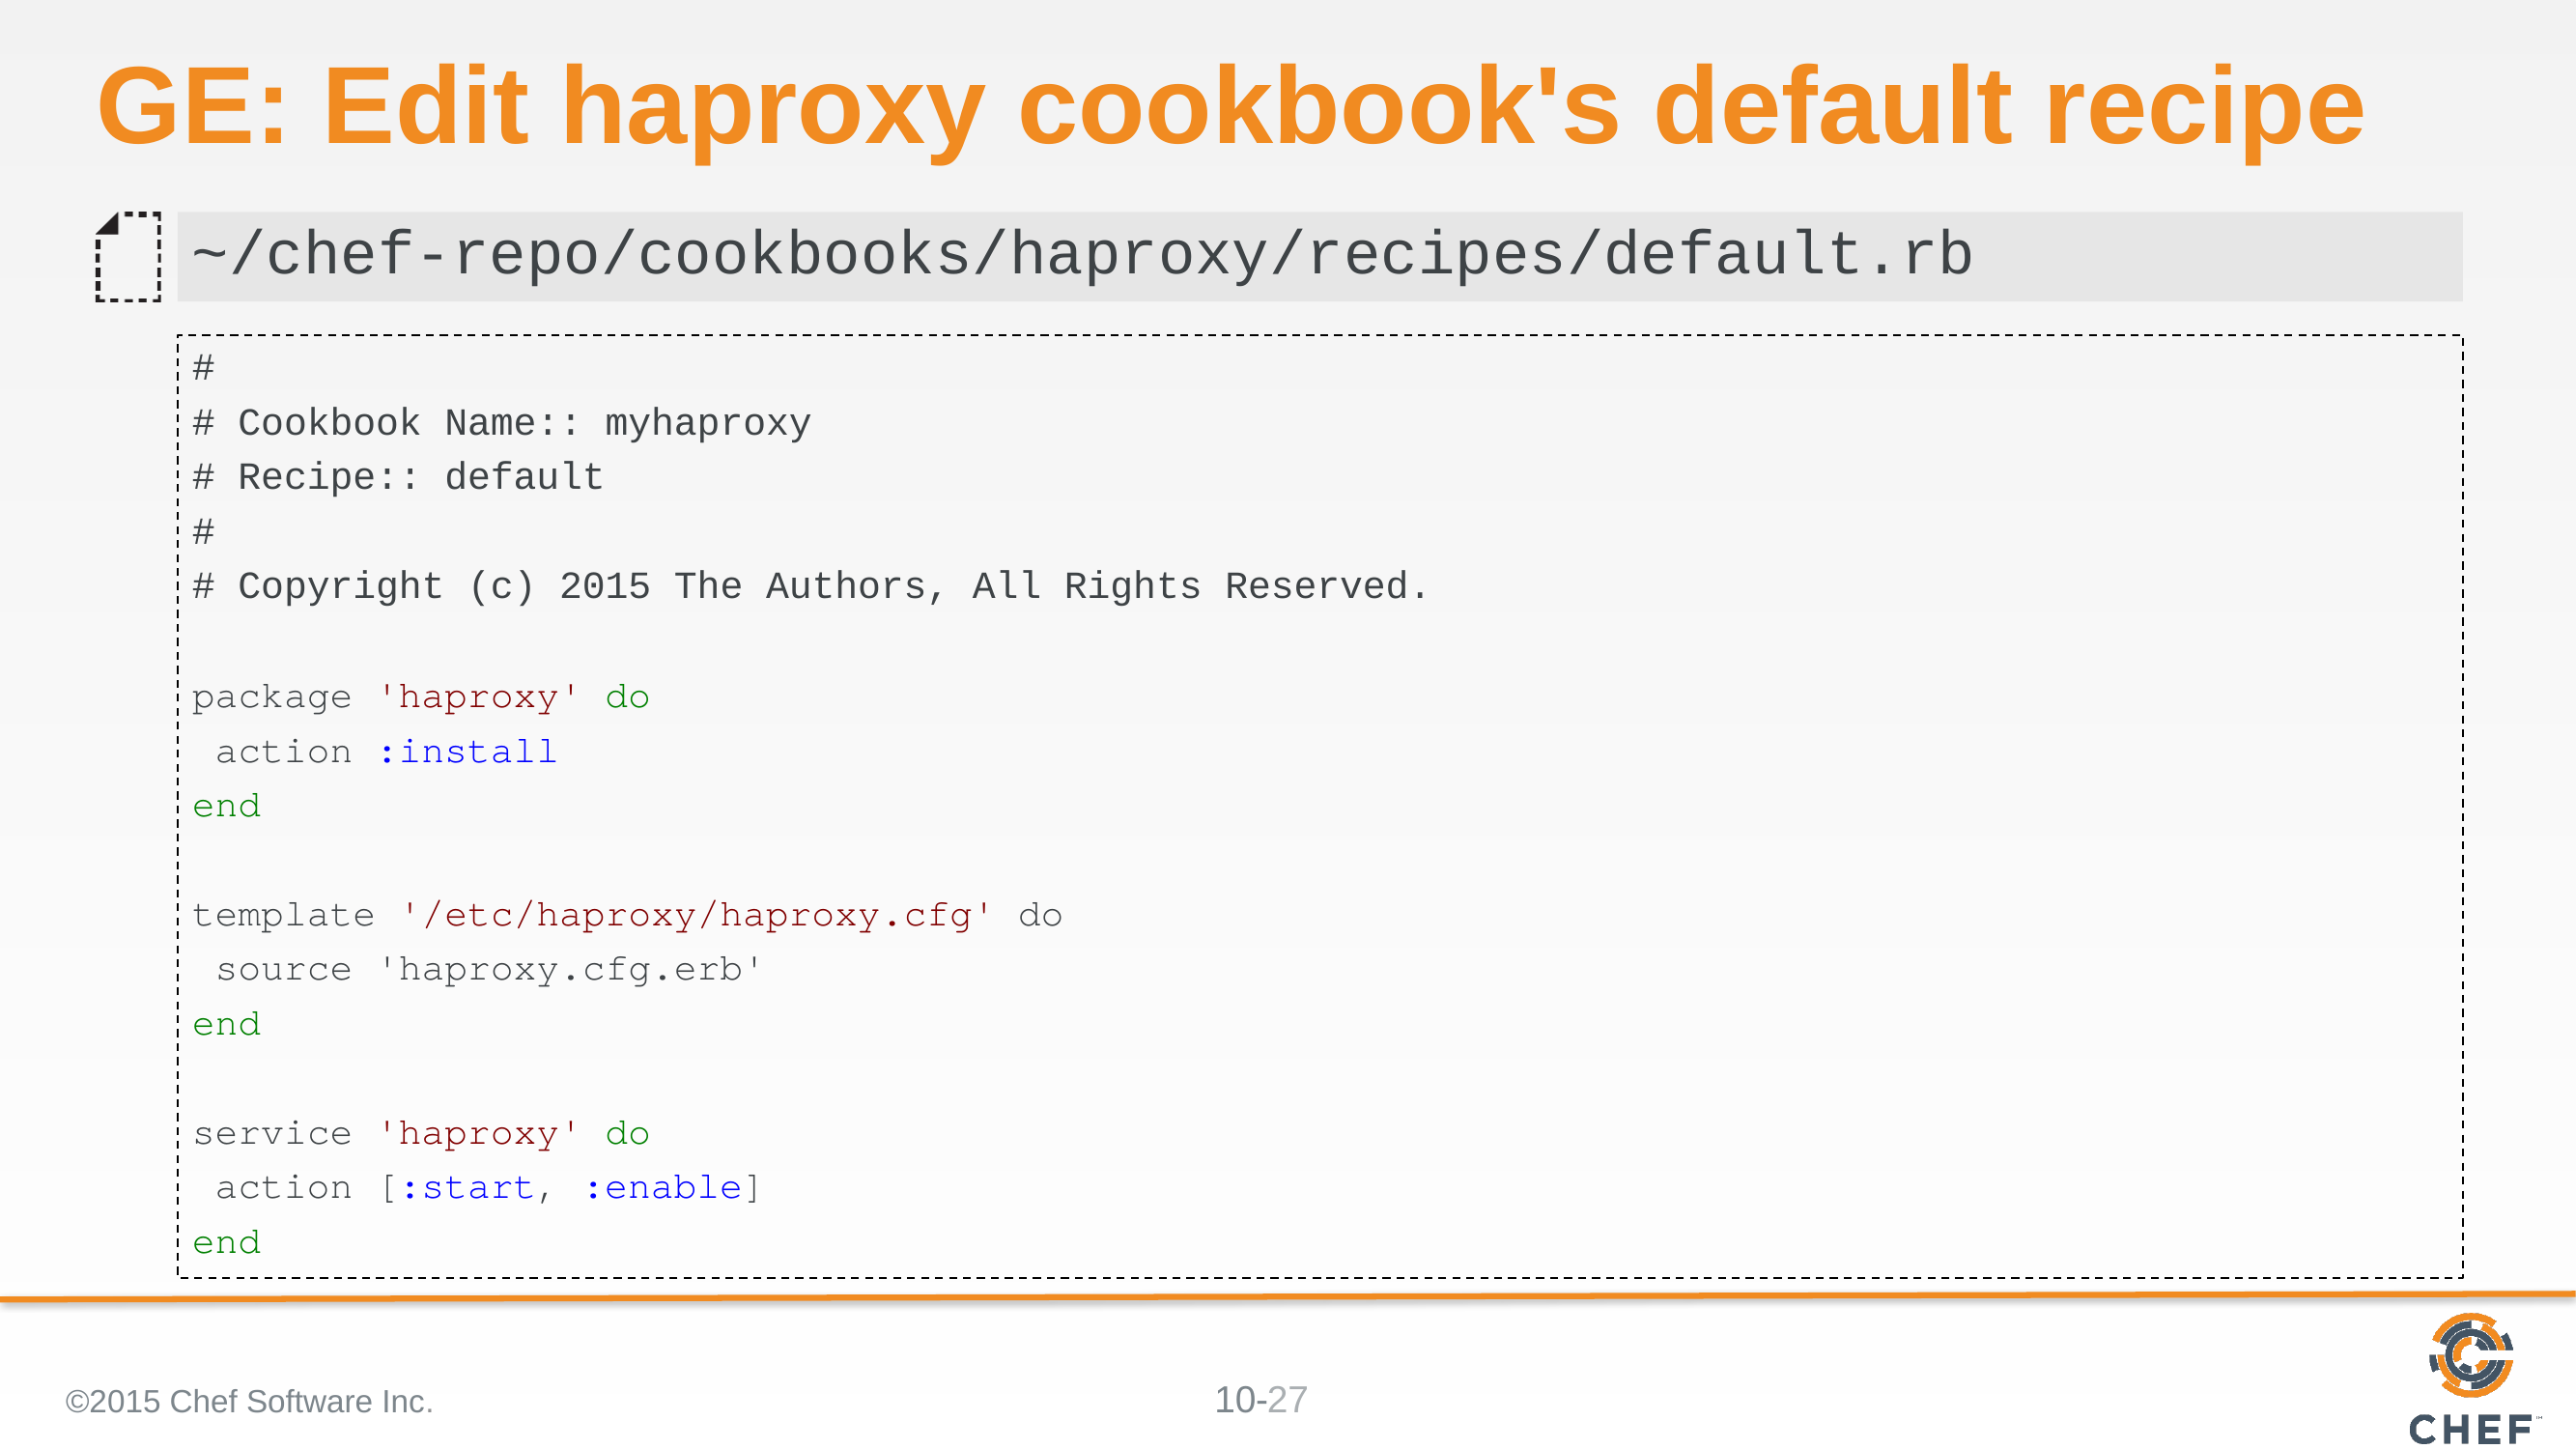

# GE: Edit haproxy cookbook's default recipe
~/chef-repo/cookbooks/haproxy/recipes/default.rb
#
# Cookbook Name:: myhaproxy
# Recipe:: default
#
# Copyright (c) 2015 The Authors, All Rights Reserved.

package 'haproxy' do
 action :install
end

template '/etc/haproxy/haproxy.cfg' do
 source 'haproxy.cfg.erb'
end

service 'haproxy' do
 action [:start, :enable]
end
©2015 Chef Software Inc.
27